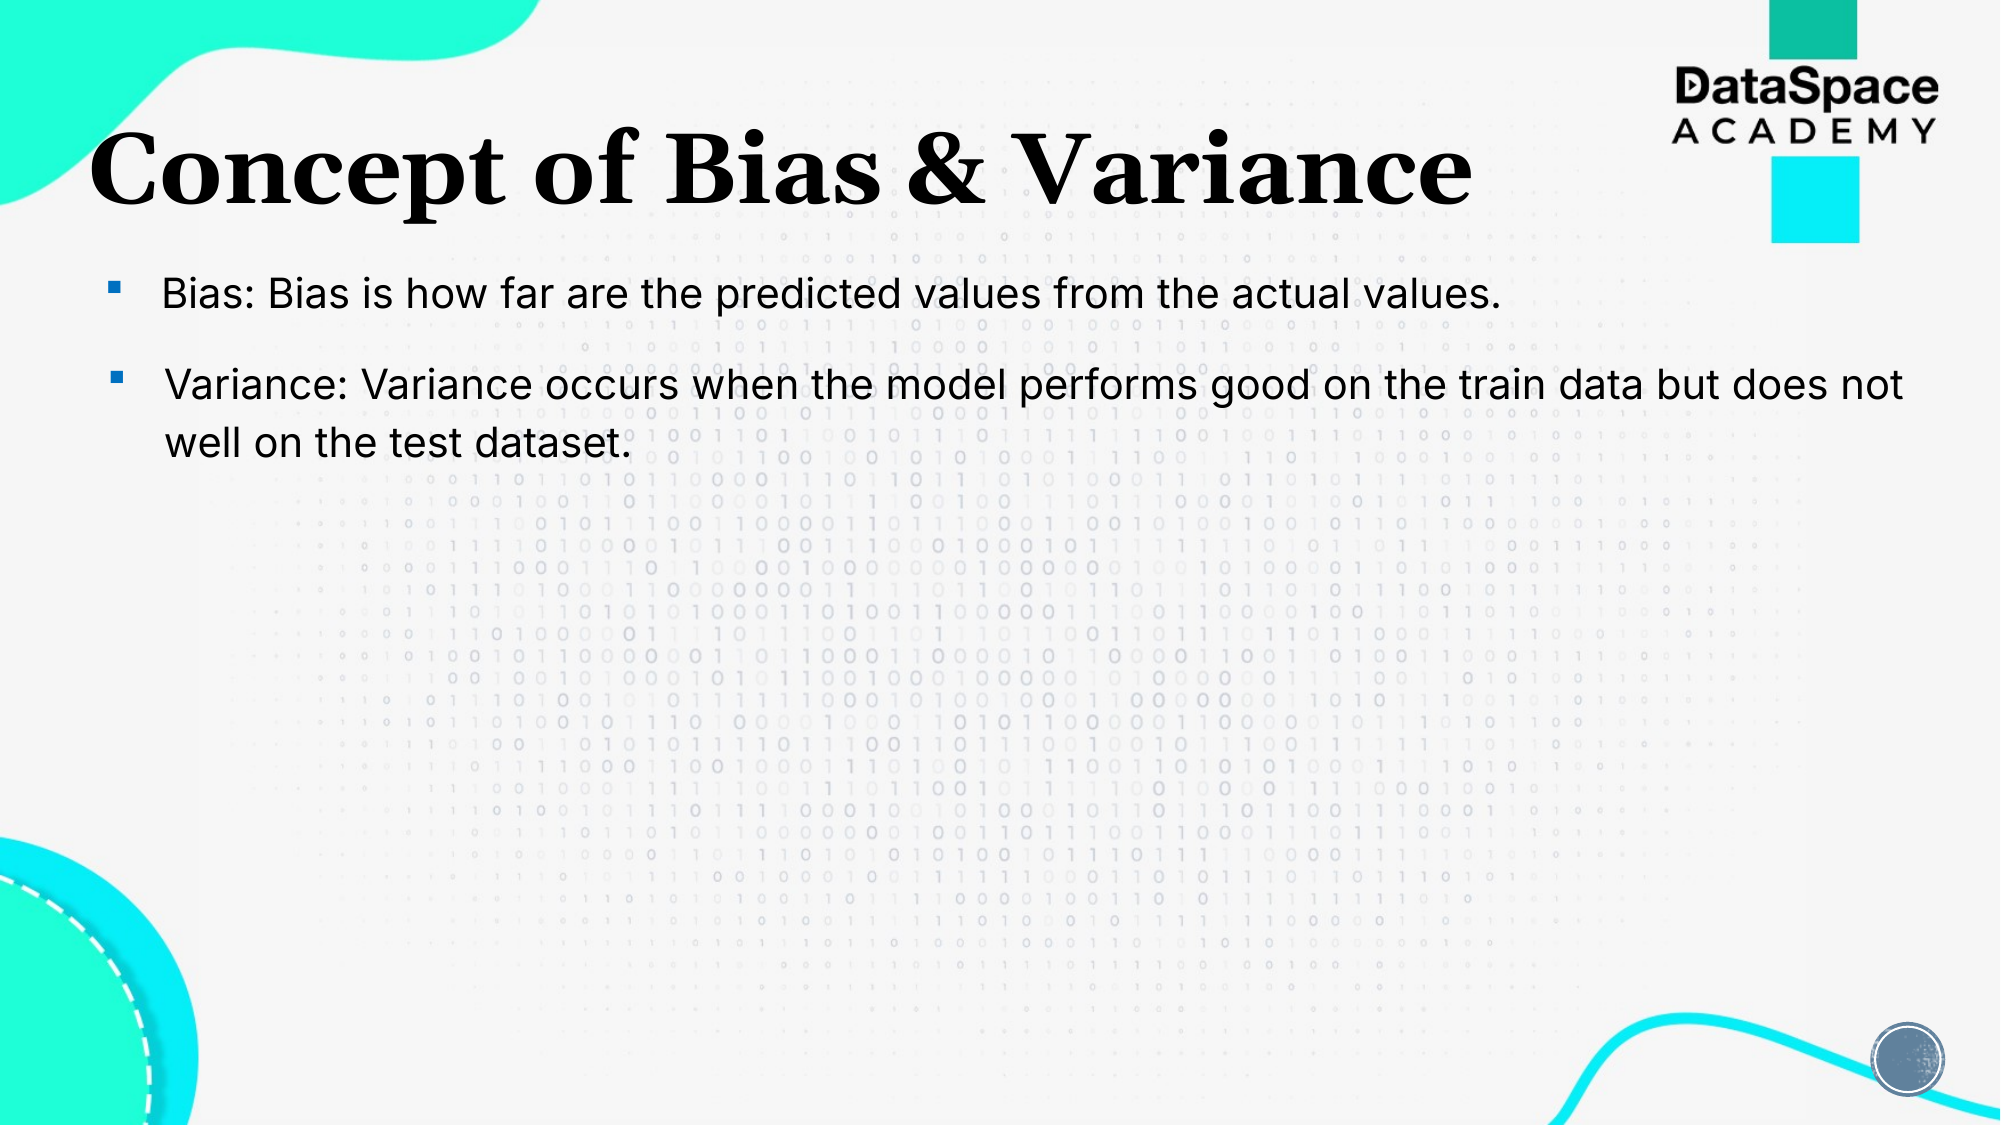

# Concept of Bias & Variance
Bias: Bias is how far are the predicted values from the actual values.
Variance: Variance occurs when the model performs good on the train data but does not well on the test dataset.